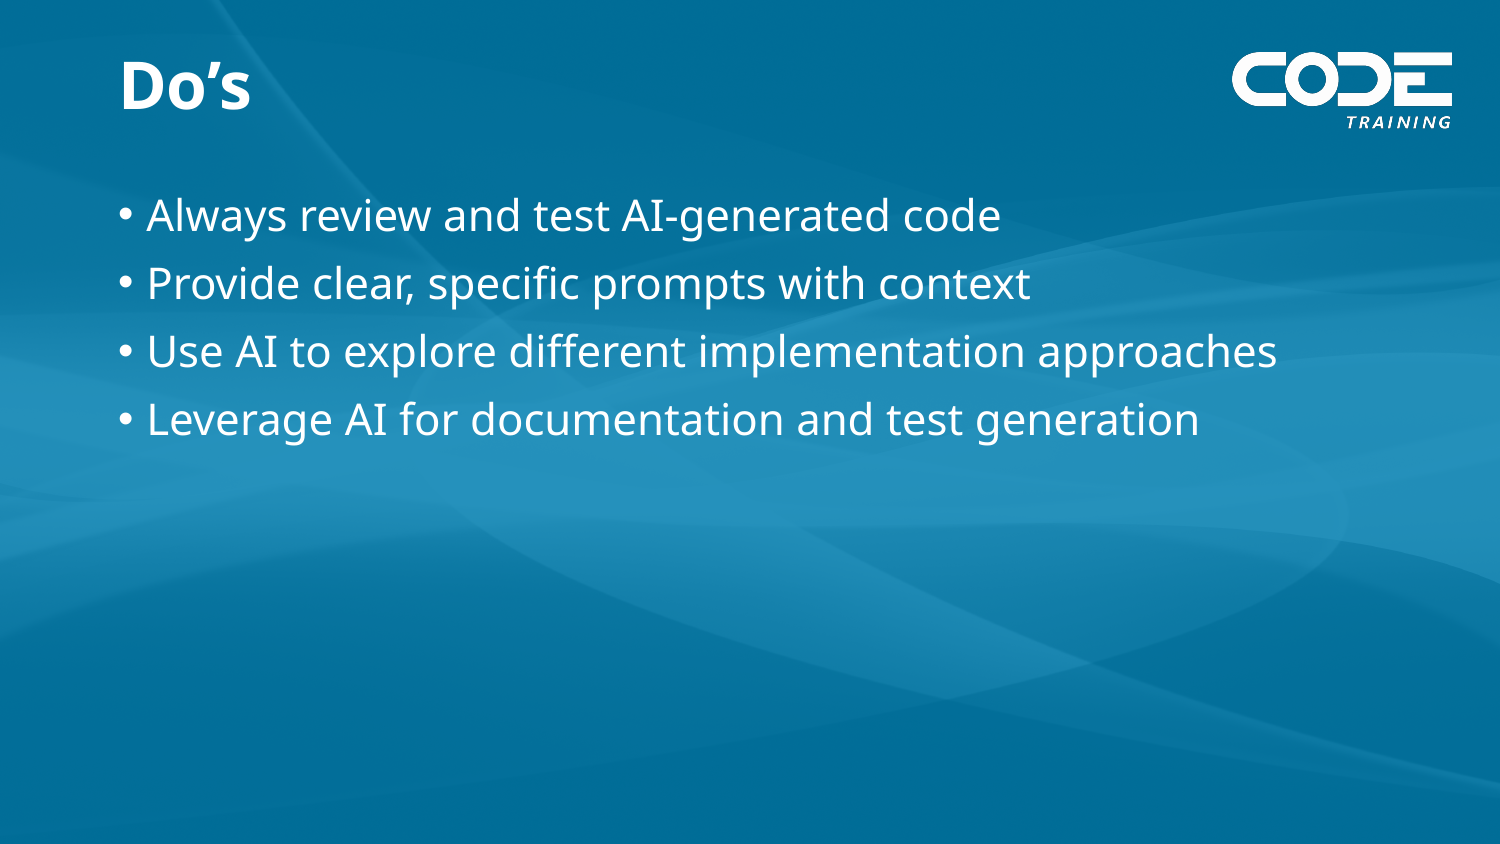

# Do’s
Always review and test AI-generated code
Provide clear, specific prompts with context
Use AI to explore different implementation approaches
Leverage AI for documentation and test generation